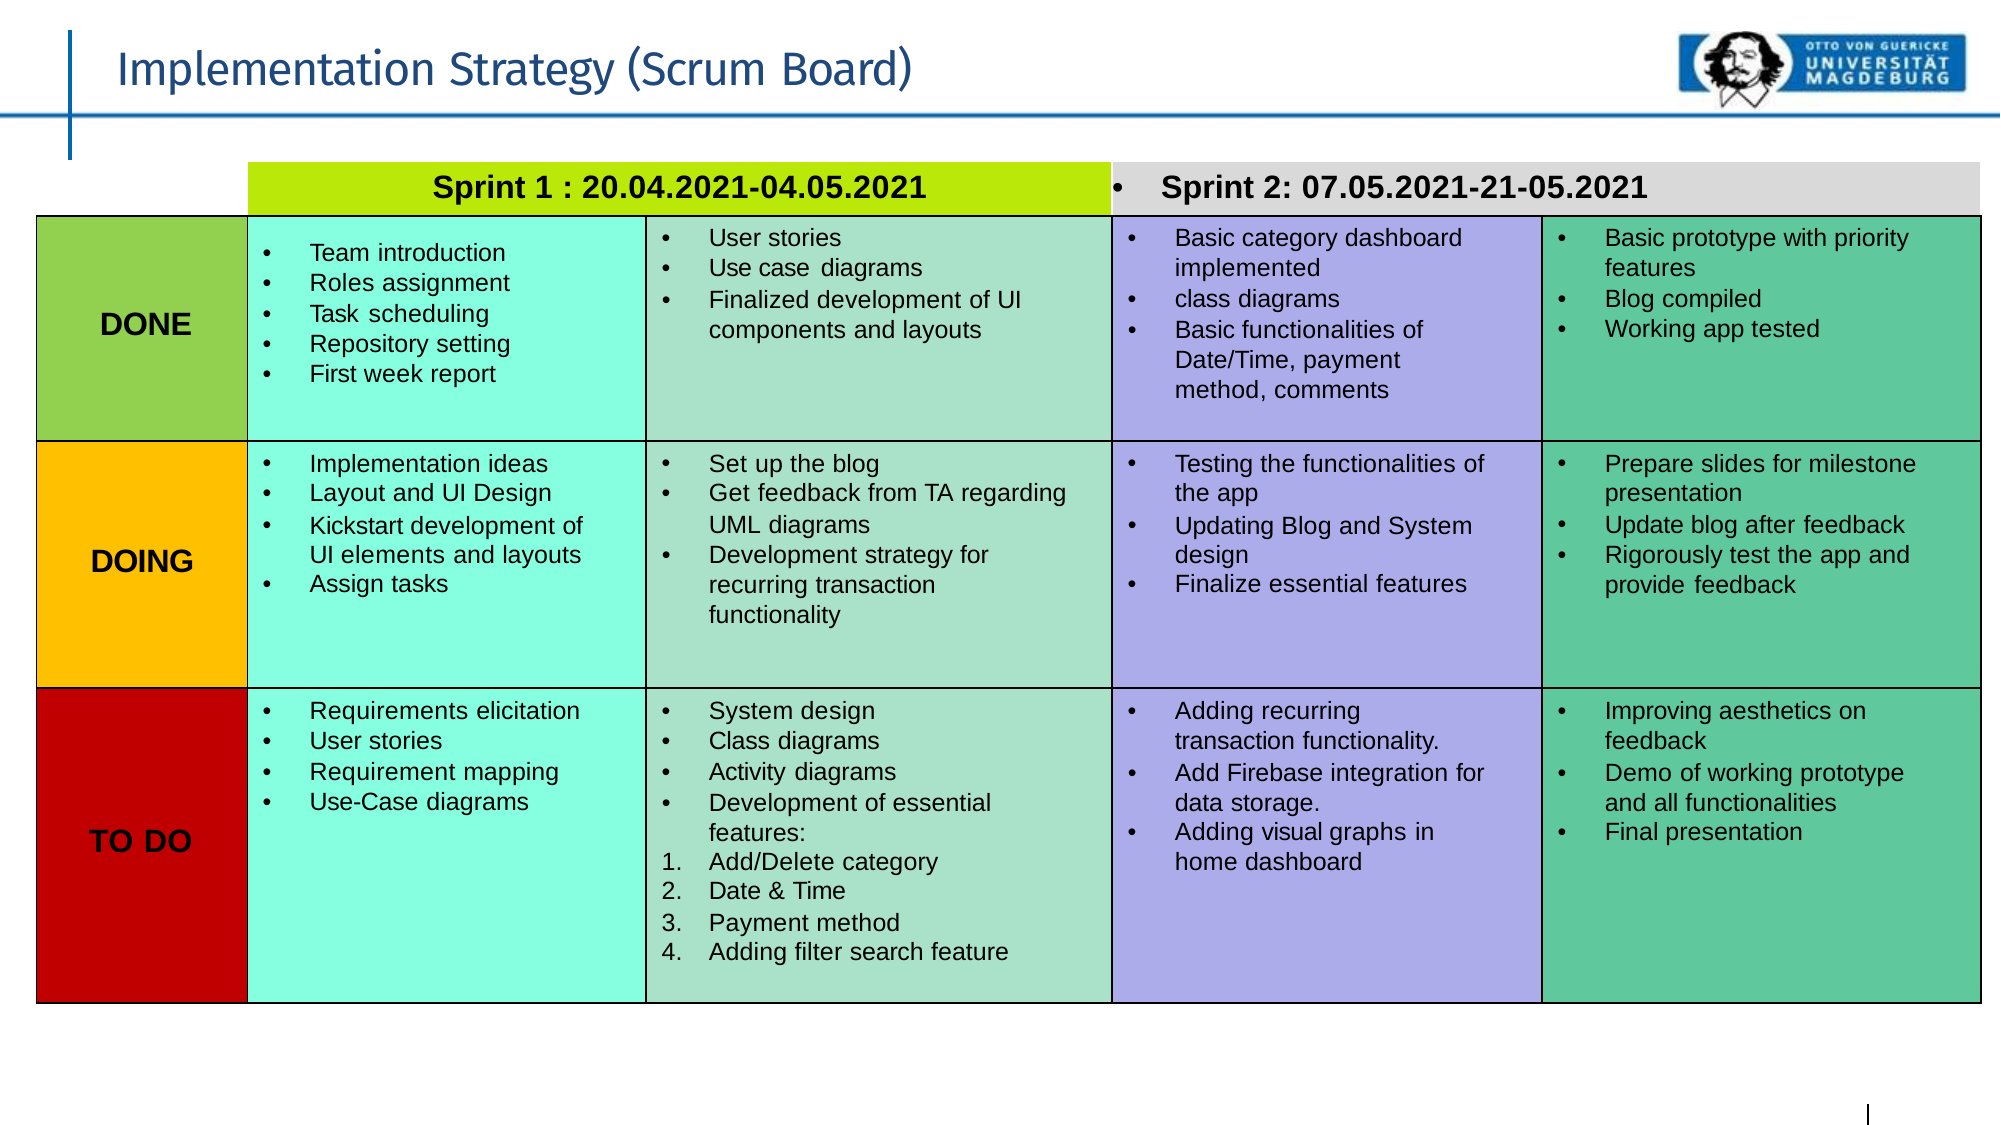

|  | Implementation Strategy (Scrum Board) |  |  |  |  |
| --- | --- | --- | --- | --- | --- |
|  |  | Sprint 1 : 20.04.2021-04.05.2021 |  | Sprint 2: 07.05.2021-21-05.2021 |  |
| DONE |  | Team introduction Roles assignment Task scheduling Repository setting First week report | User stories Use case diagrams Finalized development of UI components and layouts | Basic category dashboard implemented class diagrams Basic functionalities of Date/Time, payment method, comments | Basic prototype with priority features Blog compiled Working app tested |
| DOING |  | Implementation ideas Layout and UI Design Kickstart development of UI elements and layouts Assign tasks | Set up the blog Get feedback from TA regarding UML diagrams Development strategy for recurring transaction functionality | Testing the functionalities of the app Updating Blog and System design Finalize essential features | Prepare slides for milestone presentation Update blog after feedback Rigorously test the app and provide feedback |
| TO DO |  | Requirements elicitation User stories Requirement mapping Use-Case diagrams | System design Class diagrams Activity diagrams Development of essential features: Add/Delete category Date & Time Payment method Adding filter search feature | Adding recurring transaction functionality. Add Firebase integration for data storage. Adding visual graphs in home dashboard | Improving aesthetics on feedback Demo of working prototype and all functionalities Final presentation |